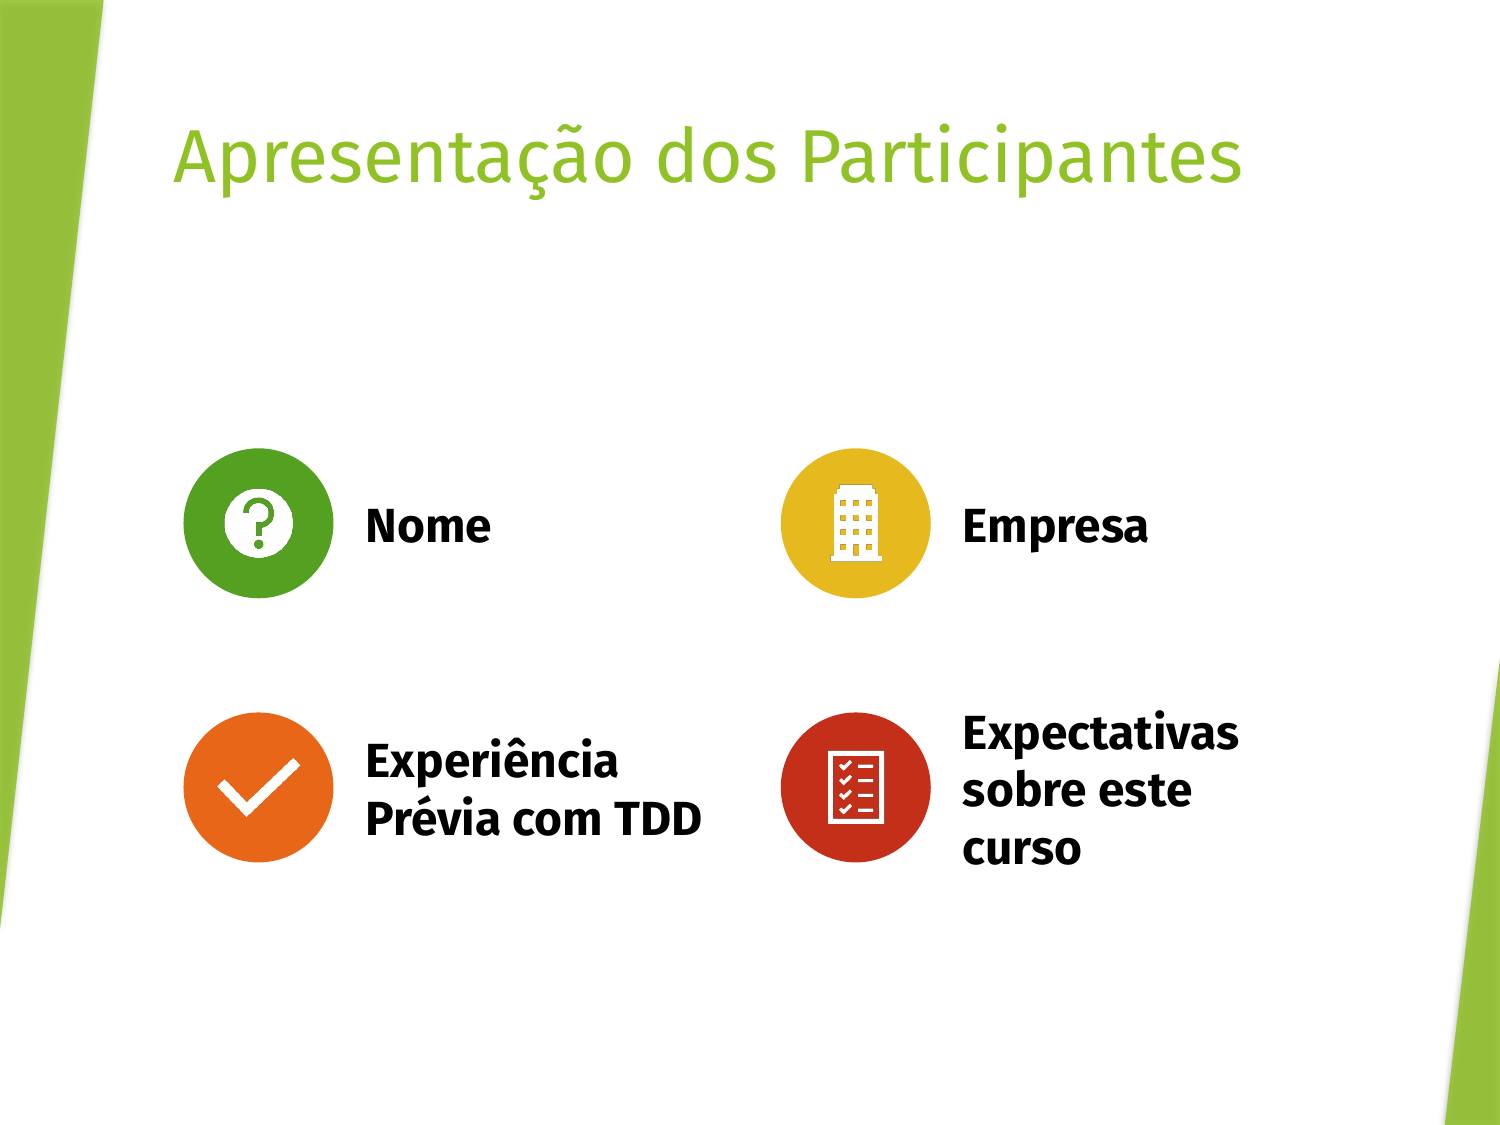

# Apresentação dos Participantes
Nome
Empresa
Experiência Prévia com TDD
Expectativas sobre este curso